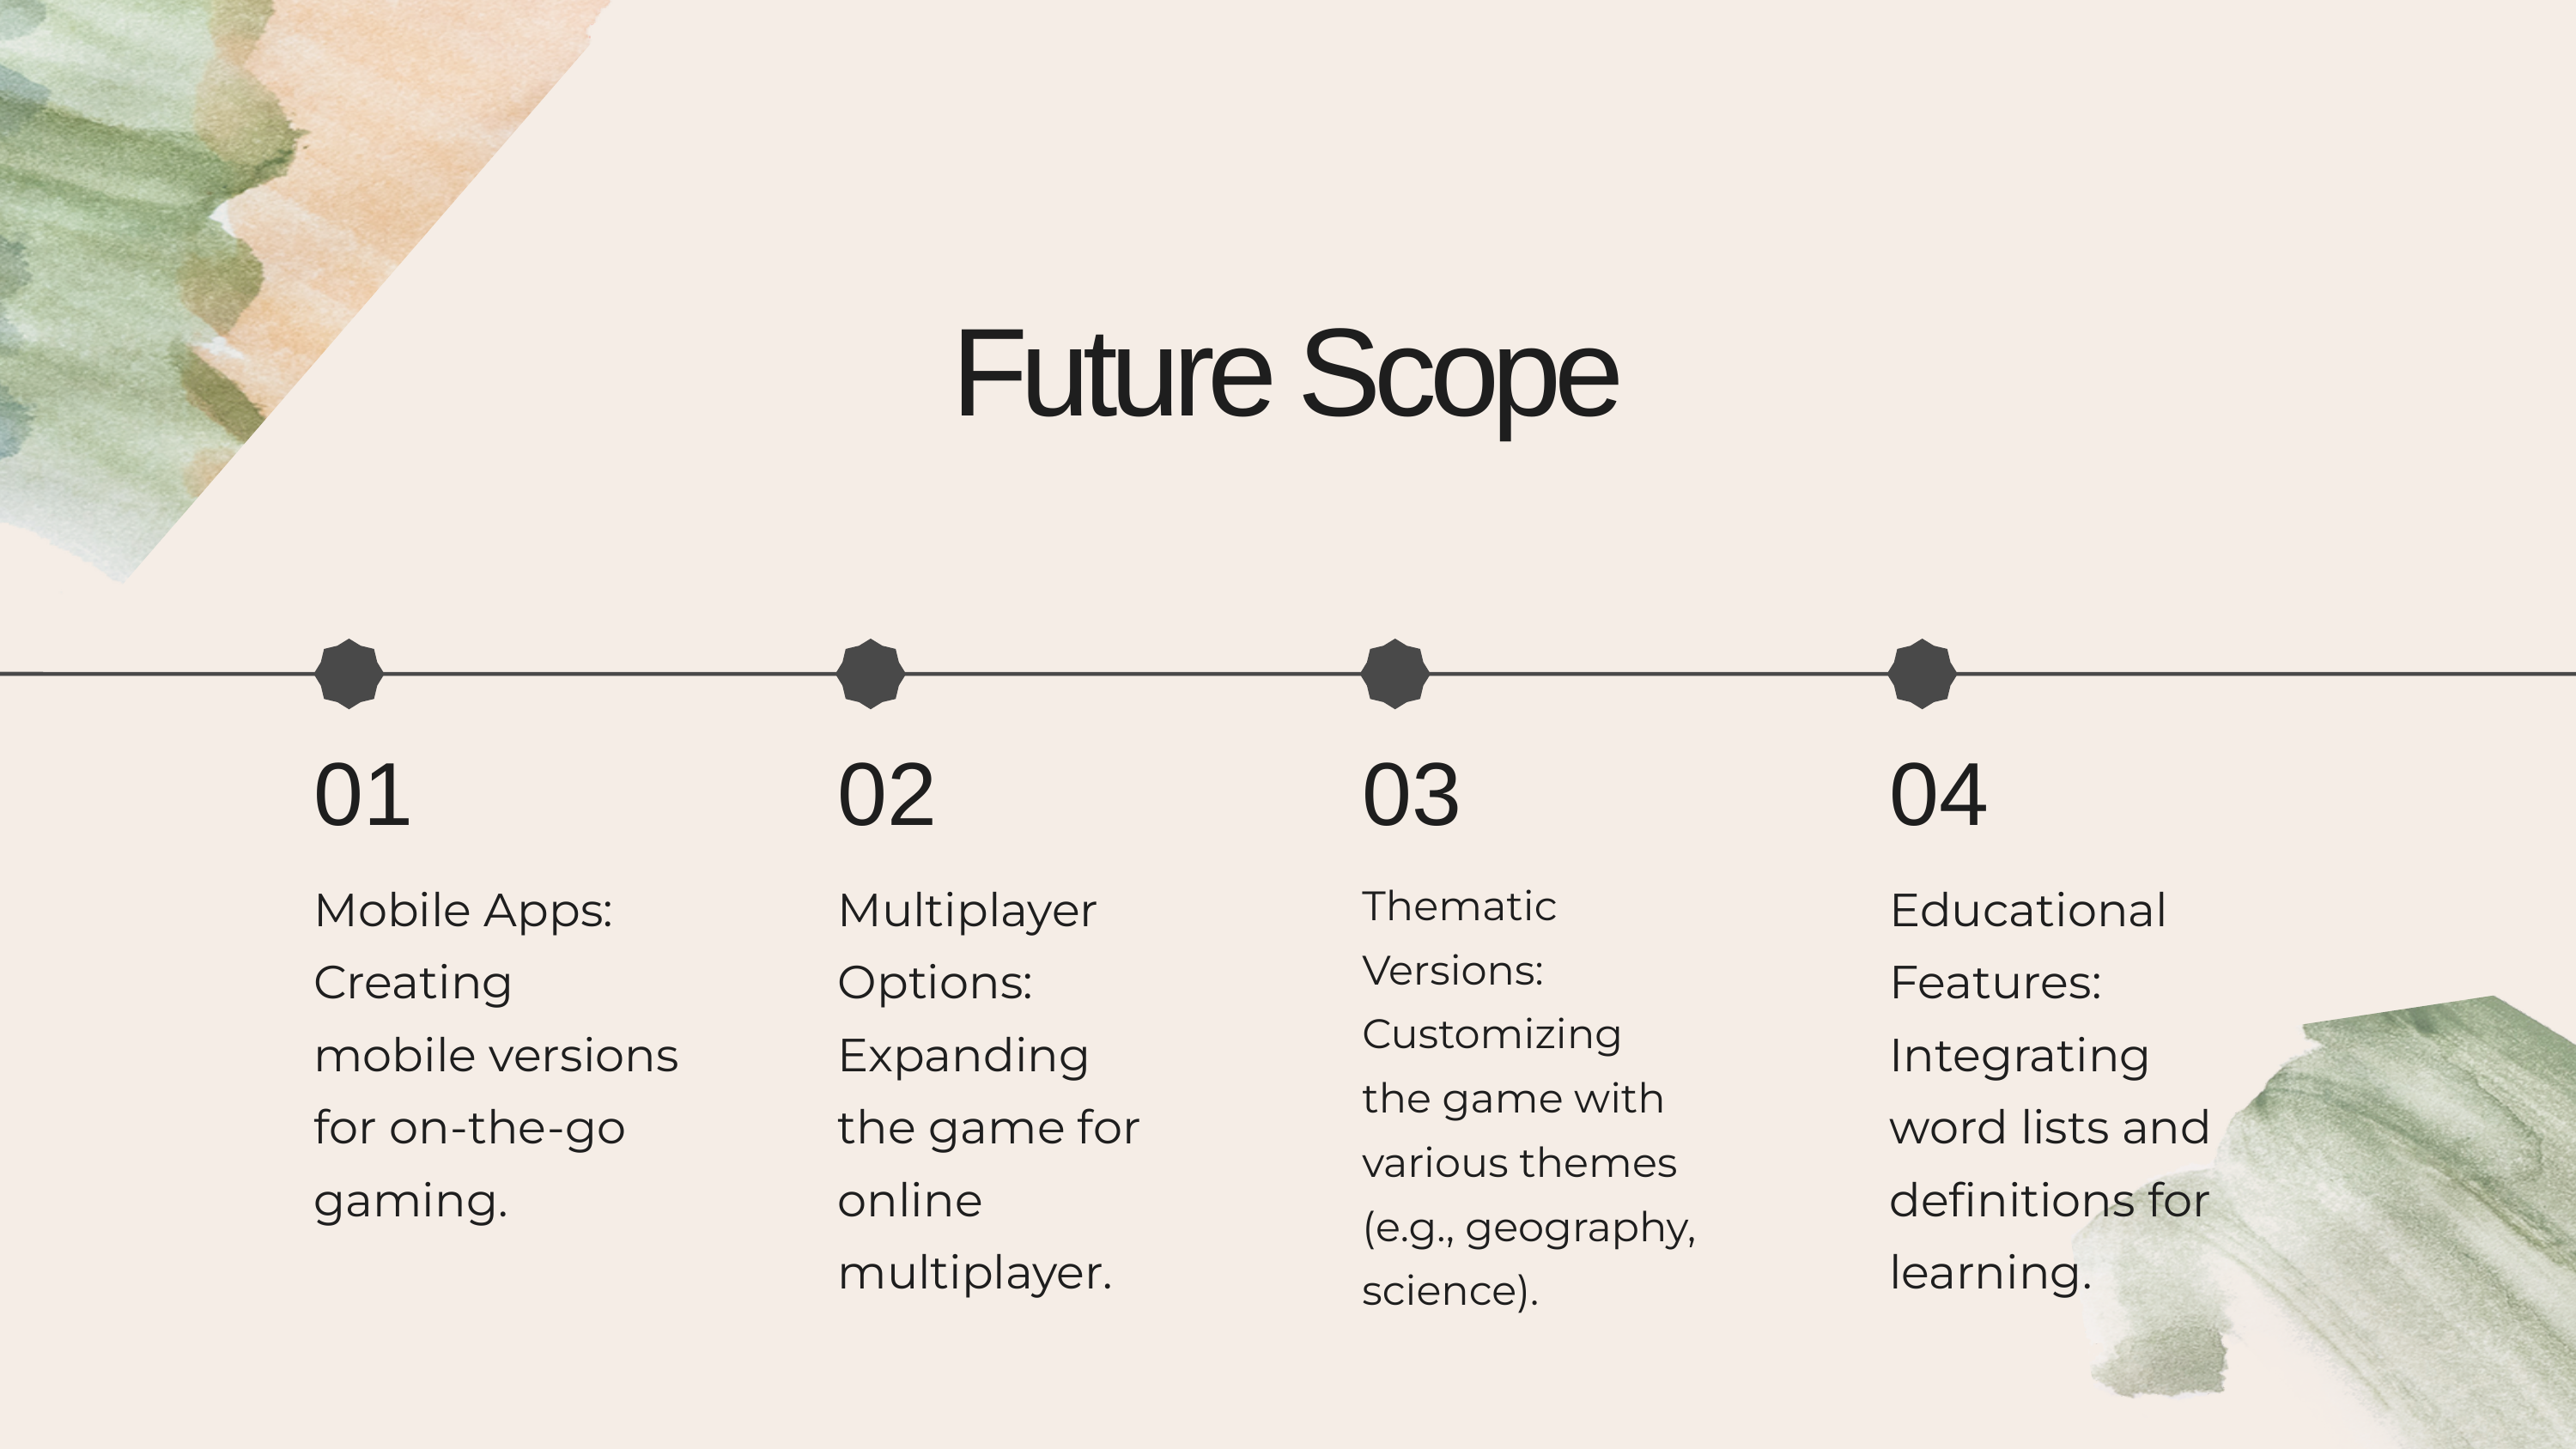

Future Scope

01
02
03
04
Mobile Apps: Creating mobile versions for on-the-go gaming.
Multiplayer Options: Expanding the game for online multiplayer.
Educational Features: Integrating word lists and definitions for learning.
Thematic Versions: Customizing the game with various themes (e.g., geography, science).